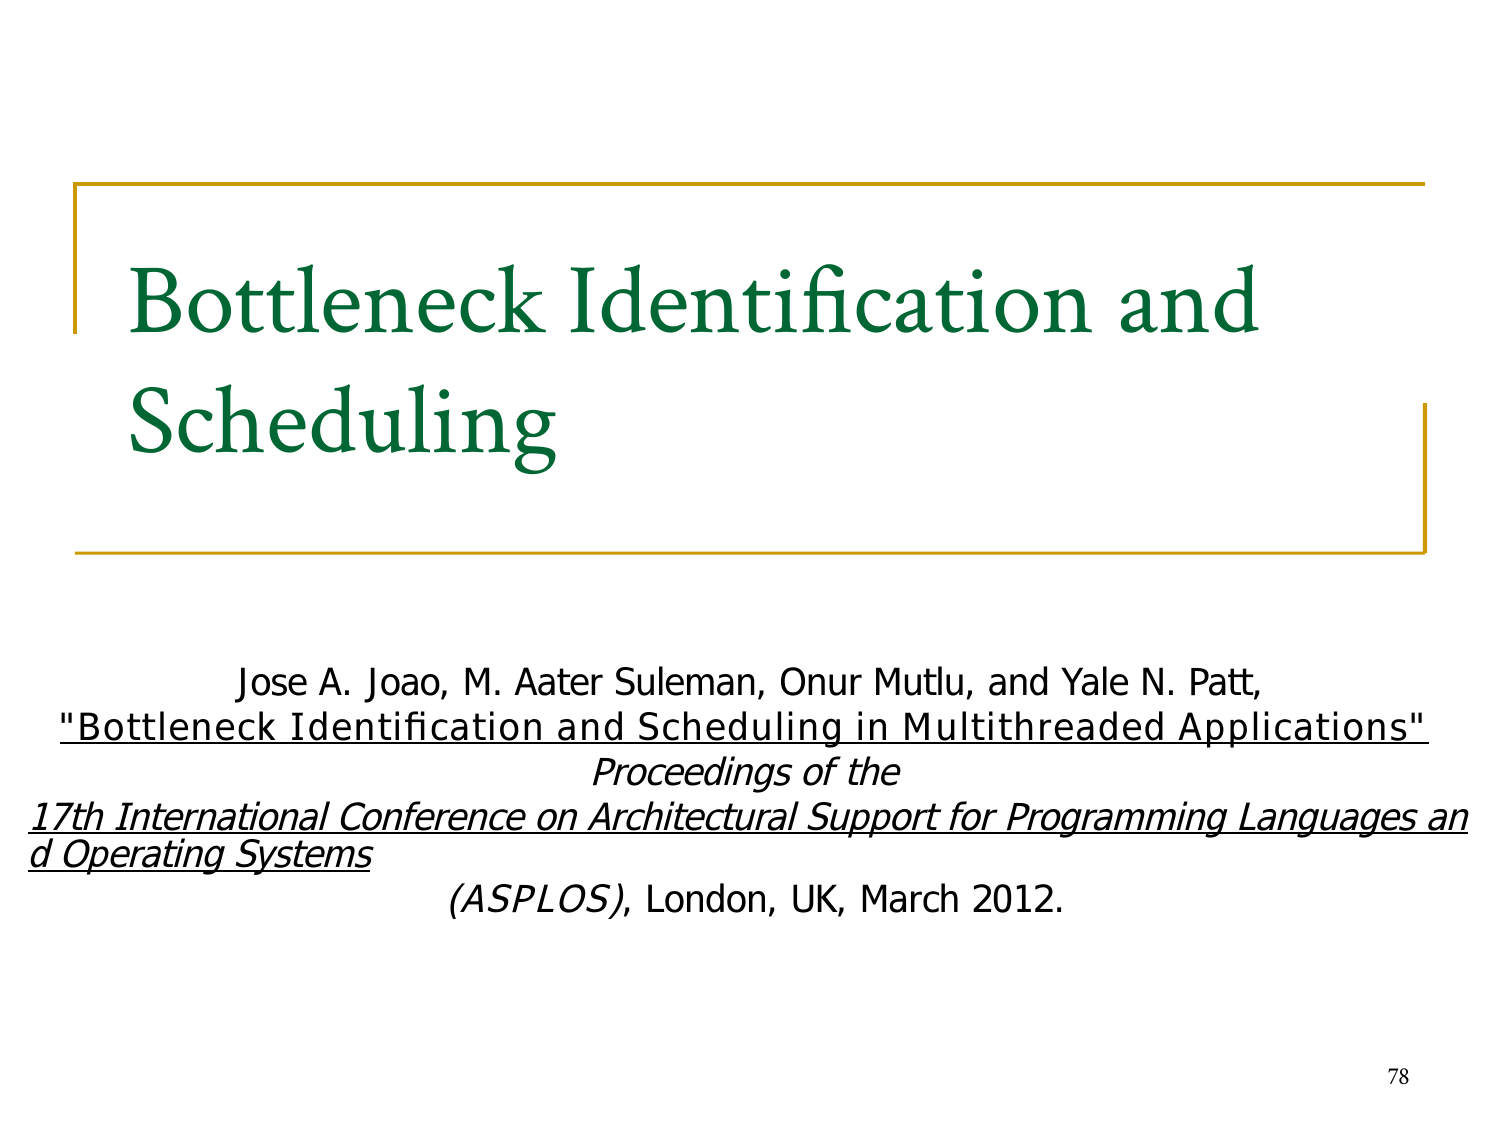

# Bottleneck Identification and Scheduling
Jose A. Joao, M. Aater Suleman, Onur Mutlu, and Yale N. Patt,
"Bottleneck Identification and Scheduling in Multithreaded Applications"
Proceedings of the 17th International Conference on Architectural Support for Programming Languages and Operating Systems (ASPLOS), London, UK, March 2012.
78